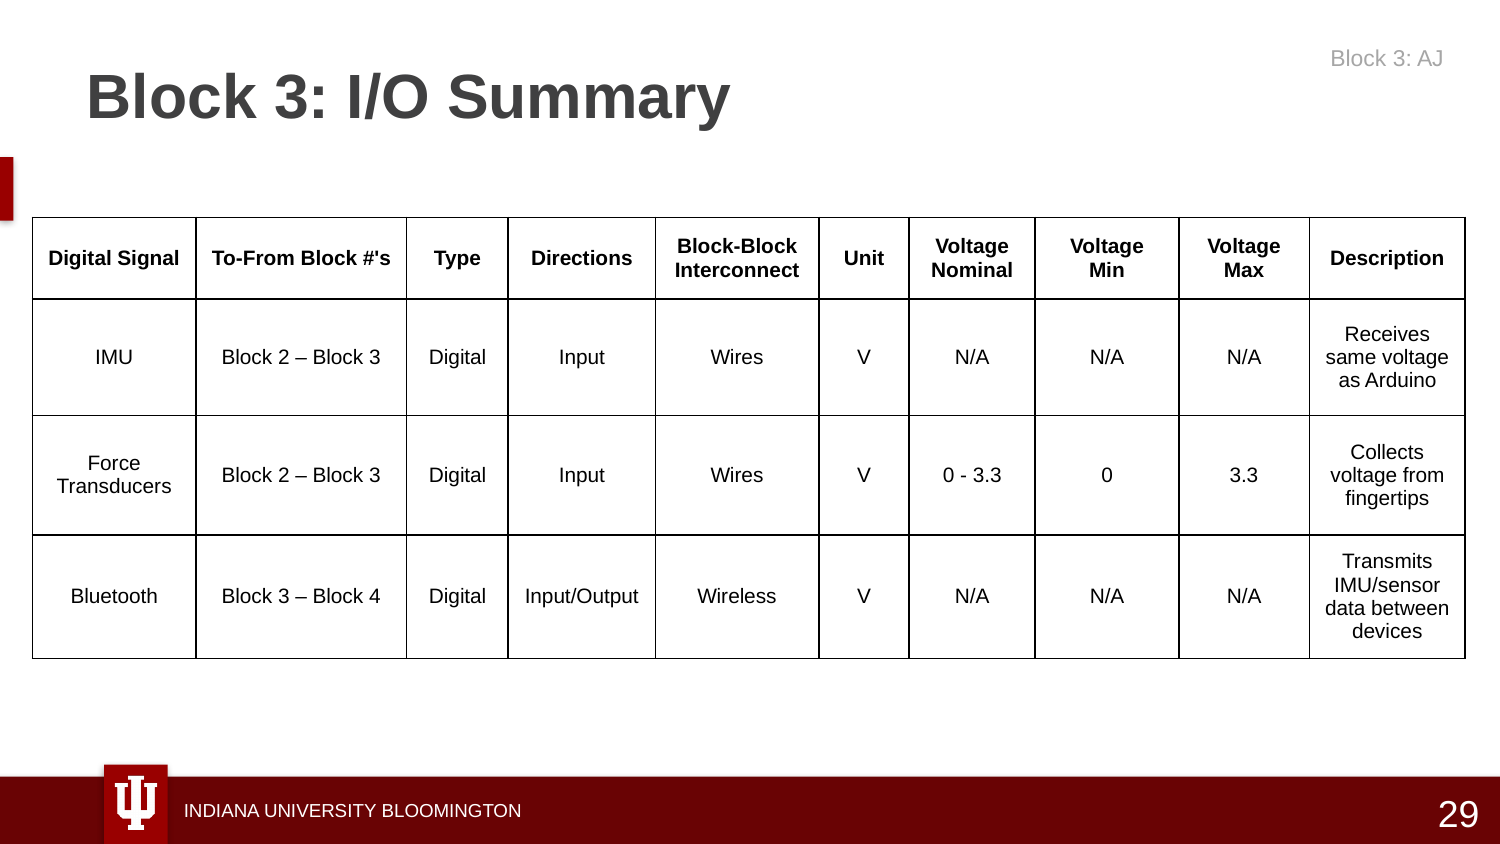

Block 3: I/O Summary
Block 3: AJ
| Digital Signal | To-From Block #'s | Type | Directions | Block-Block Interconnect | Unit | Voltage Nominal | Voltage Min | Voltage Max | Description |
| --- | --- | --- | --- | --- | --- | --- | --- | --- | --- |
| IMU | Block 2 – Block 3 | Digital | Input | Wires | V | N/A | N/A | N/A | Receives same voltage as Arduino |
| Force Transducers | Block 2 – Block 3 | Digital | Input | Wires | V | 0 - 3.3 | 0 | 3.3 | Collects voltage from fingertips |
| Bluetooth | Block 3 – Block 4 | Digital | Input/Output | Wireless | V | N/A | N/A | N/A | Transmits IMU/sensor data between devices |
29